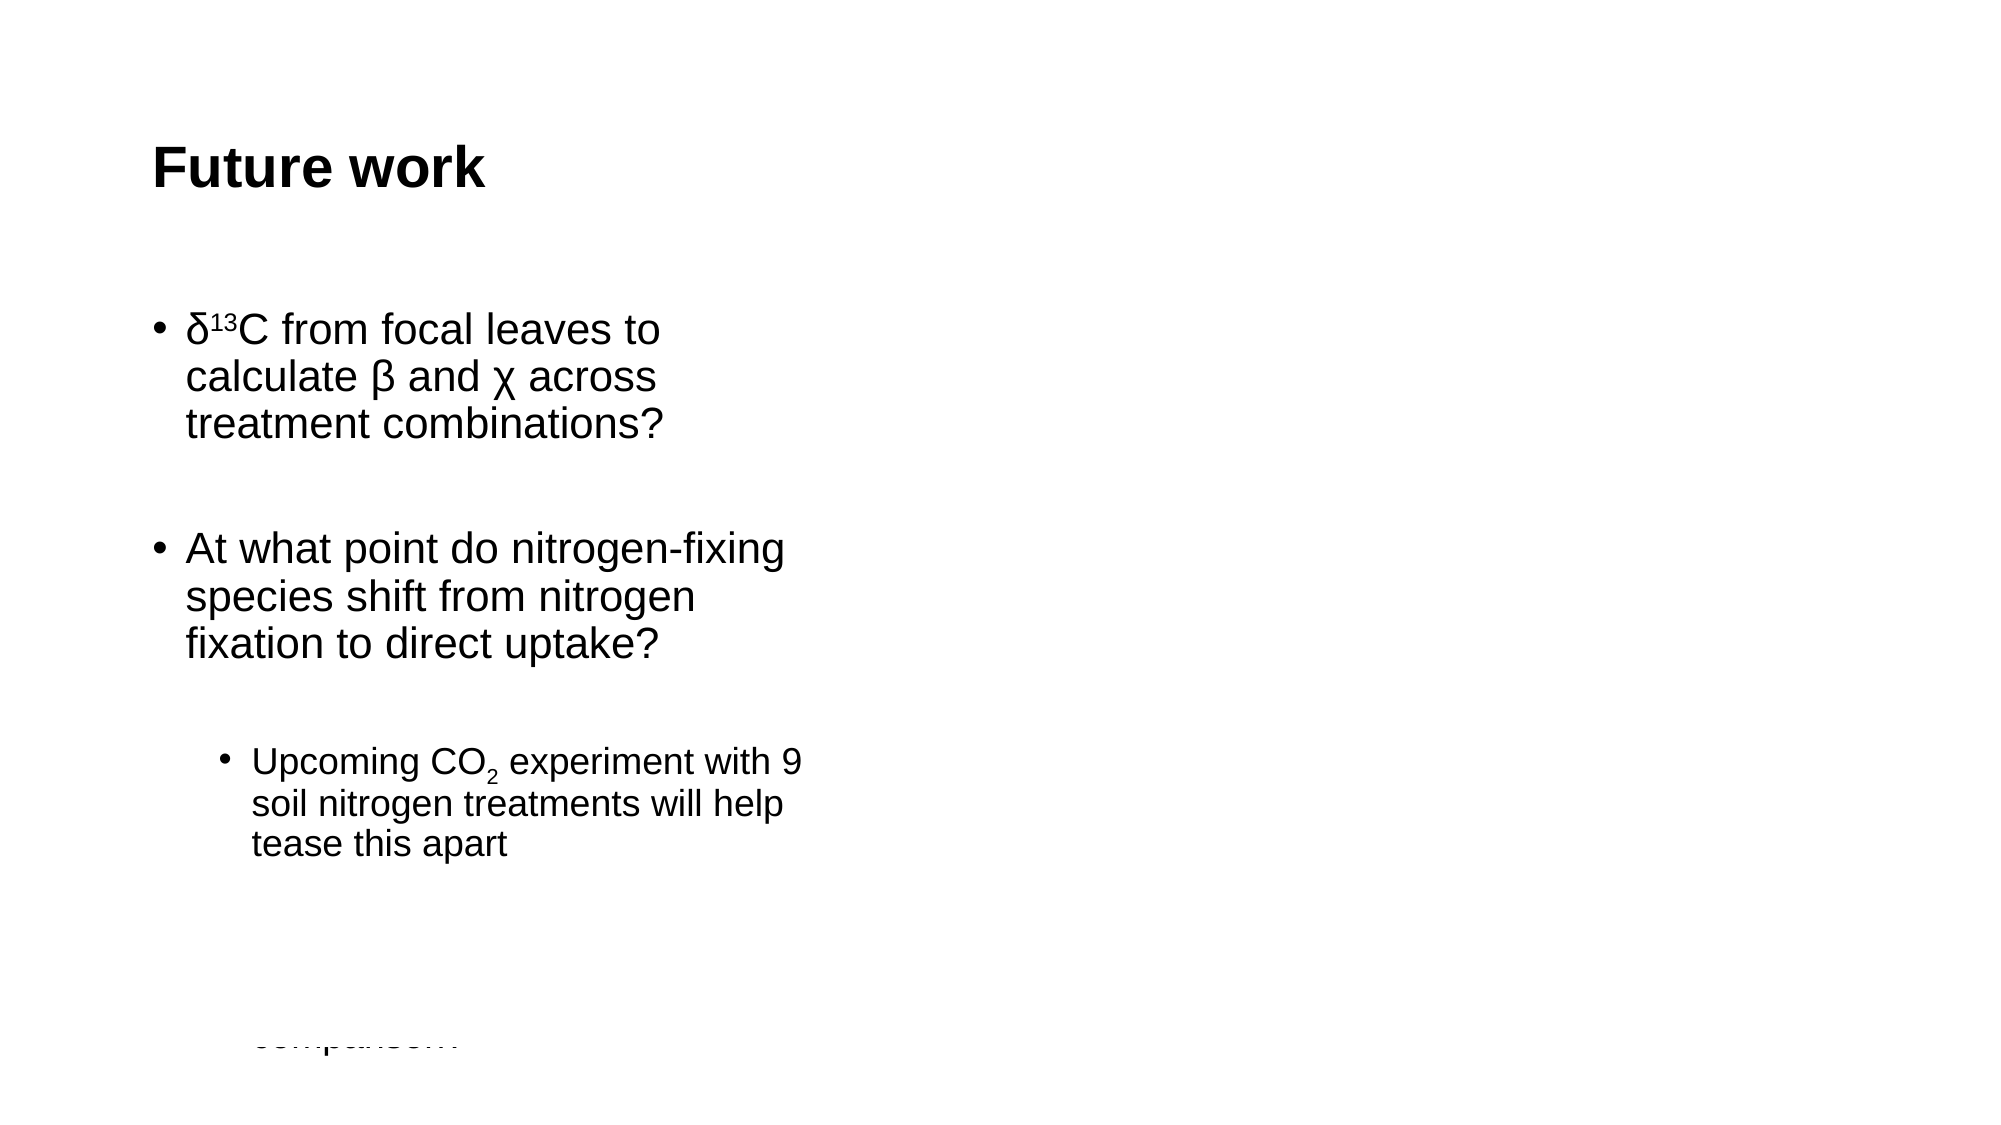

# Future work
δ13C from focal leaves to calculate β and χ across treatment combinations?

At what point do nitrogen-fixing species shift from nitrogen fixation to direct uptake?

Upcoming CO2 experiment with 9 soil nitrogen treatments will help tease this apart

Leverage FUN and FUN 2.0 model for model-data comparison?